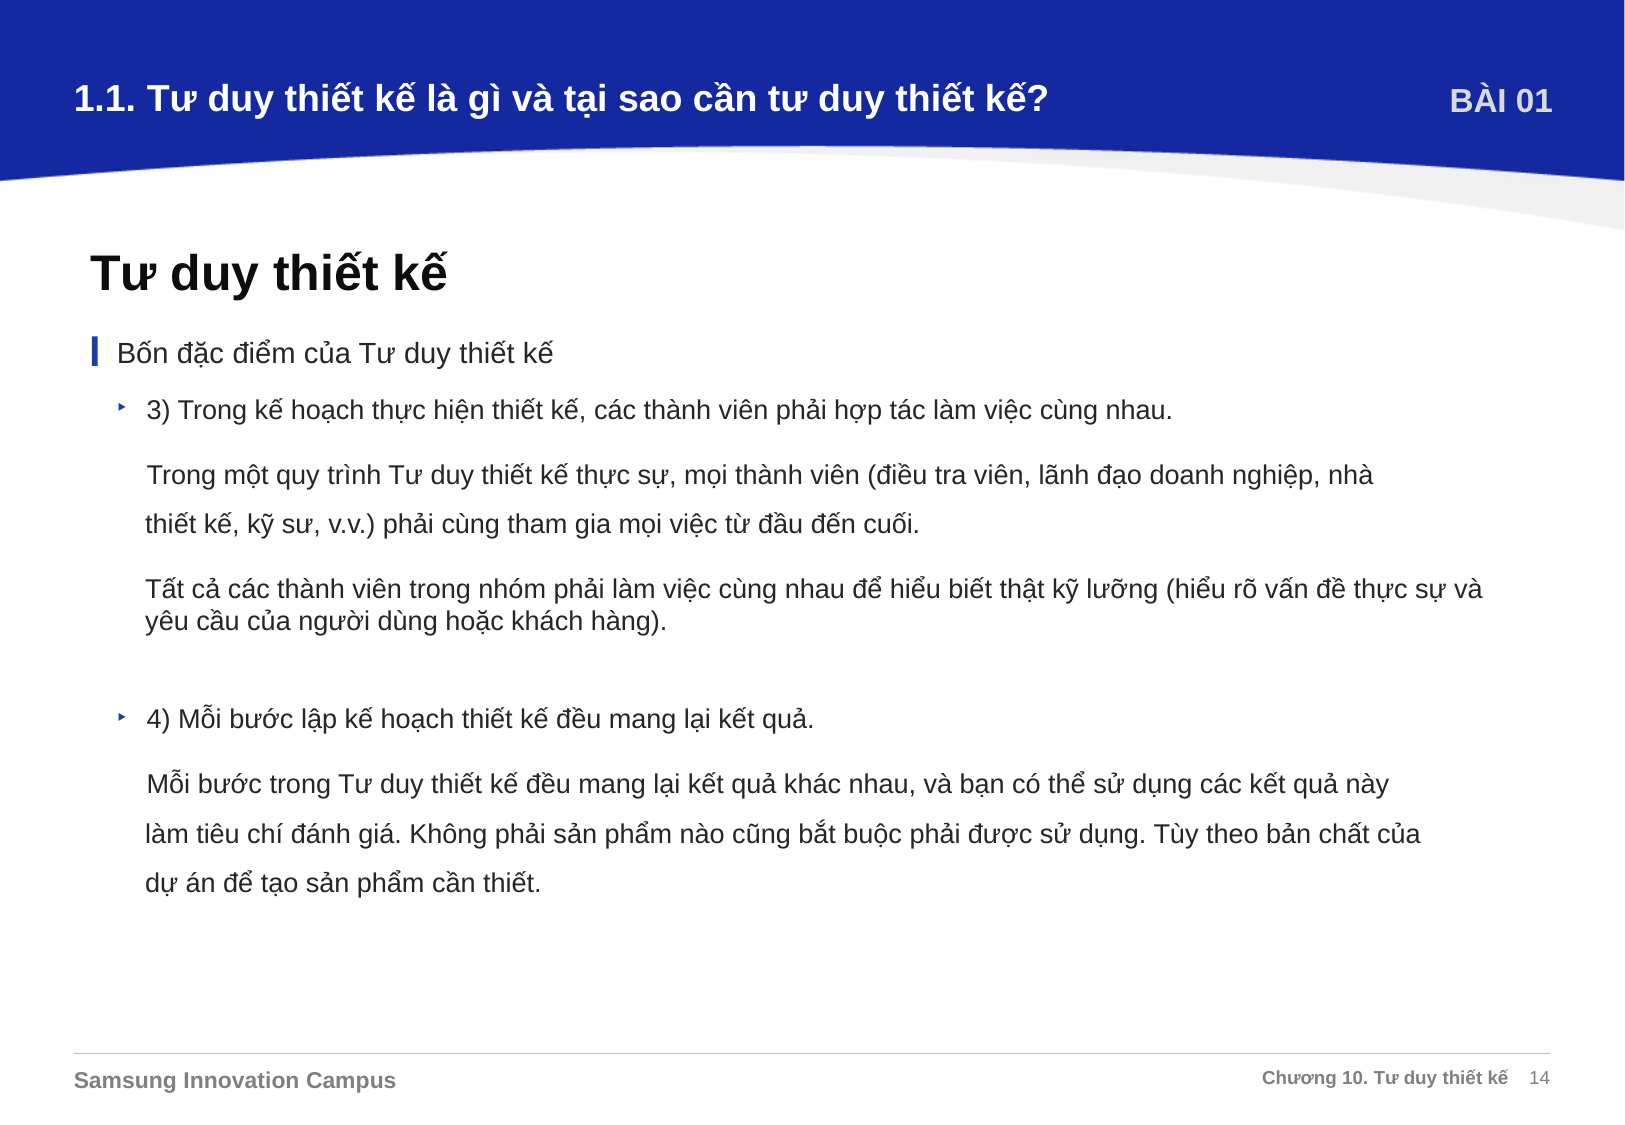

1.1. Tư duy thiết kế là gì và tại sao cần tư duy thiết kế?
BÀI 01
Tư duy thiết kế
Bốn đặc điểm của Tư duy thiết kế

3) Trong kế hoạch thực hiện thiết kế, các thành viên phải hợp tác làm việc cùng nhau.
Trong một quy trình Tư duy thiết kế thực sự, mọi thành viên (điều tra viên, lãnh đạo doanh nghiệp, nhà
thiết kế, kỹ sư, v.v.) phải cùng tham gia mọi việc từ đầu đến cuối.
Tất cả các thành viên trong nhóm phải làm việc cùng nhau để hiểu biết thật kỹ lưỡng (hiểu rõ vấn đề thực sự và yêu cầu của người dùng hoặc khách hàng).

4) Mỗi bước lập kế hoạch thiết kế đều mang lại kết quả.
Mỗi bước trong Tư duy thiết kế đều mang lại kết quả khác nhau, và bạn có thể sử dụng các kết quả này
làm tiêu chí đánh giá. Không phải sản phẩm nào cũng bắt buộc phải được sử dụng. Tùy theo bản chất của
dự án để tạo sản phẩm cần thiết.